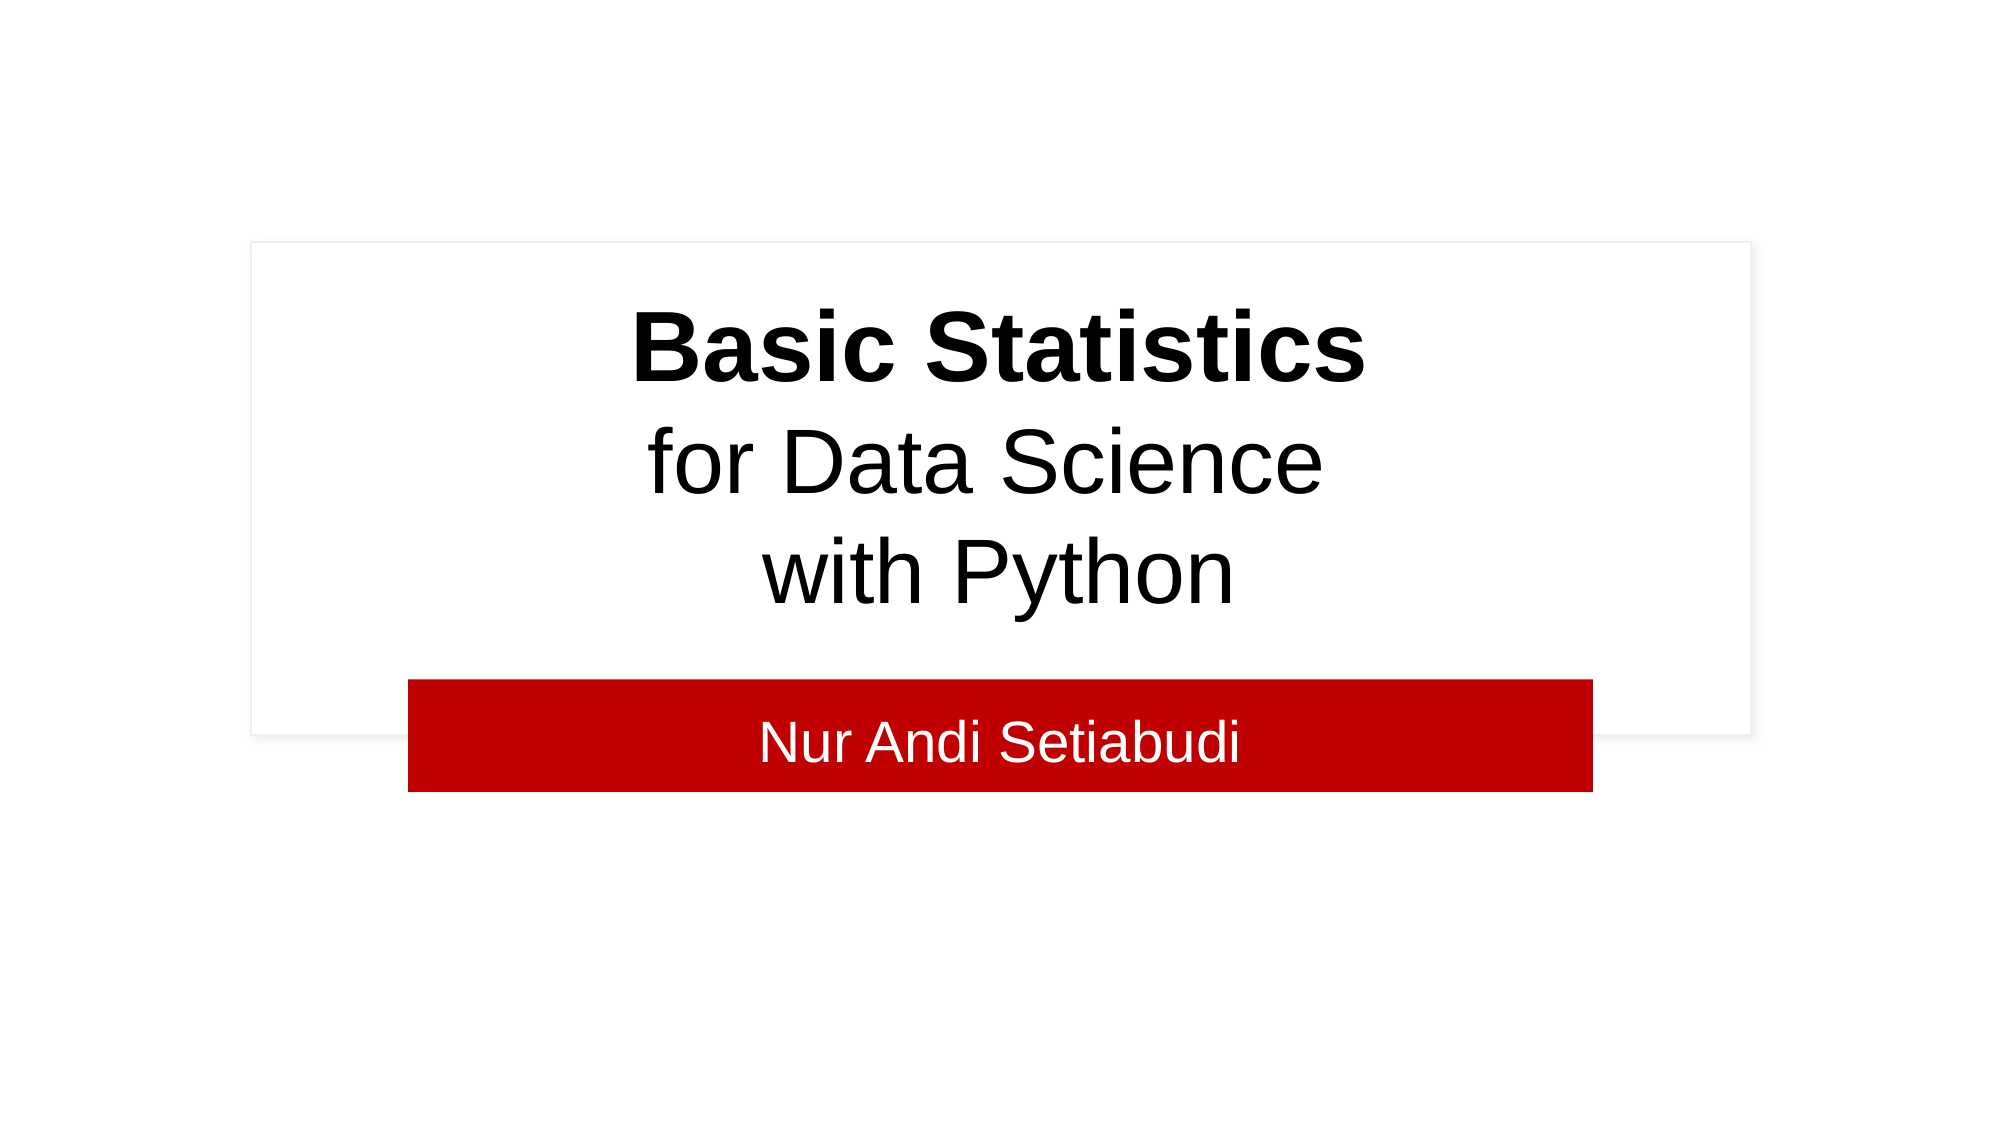

# Basic Statistics for Data Science with Python
Nur Andi Setiabudi